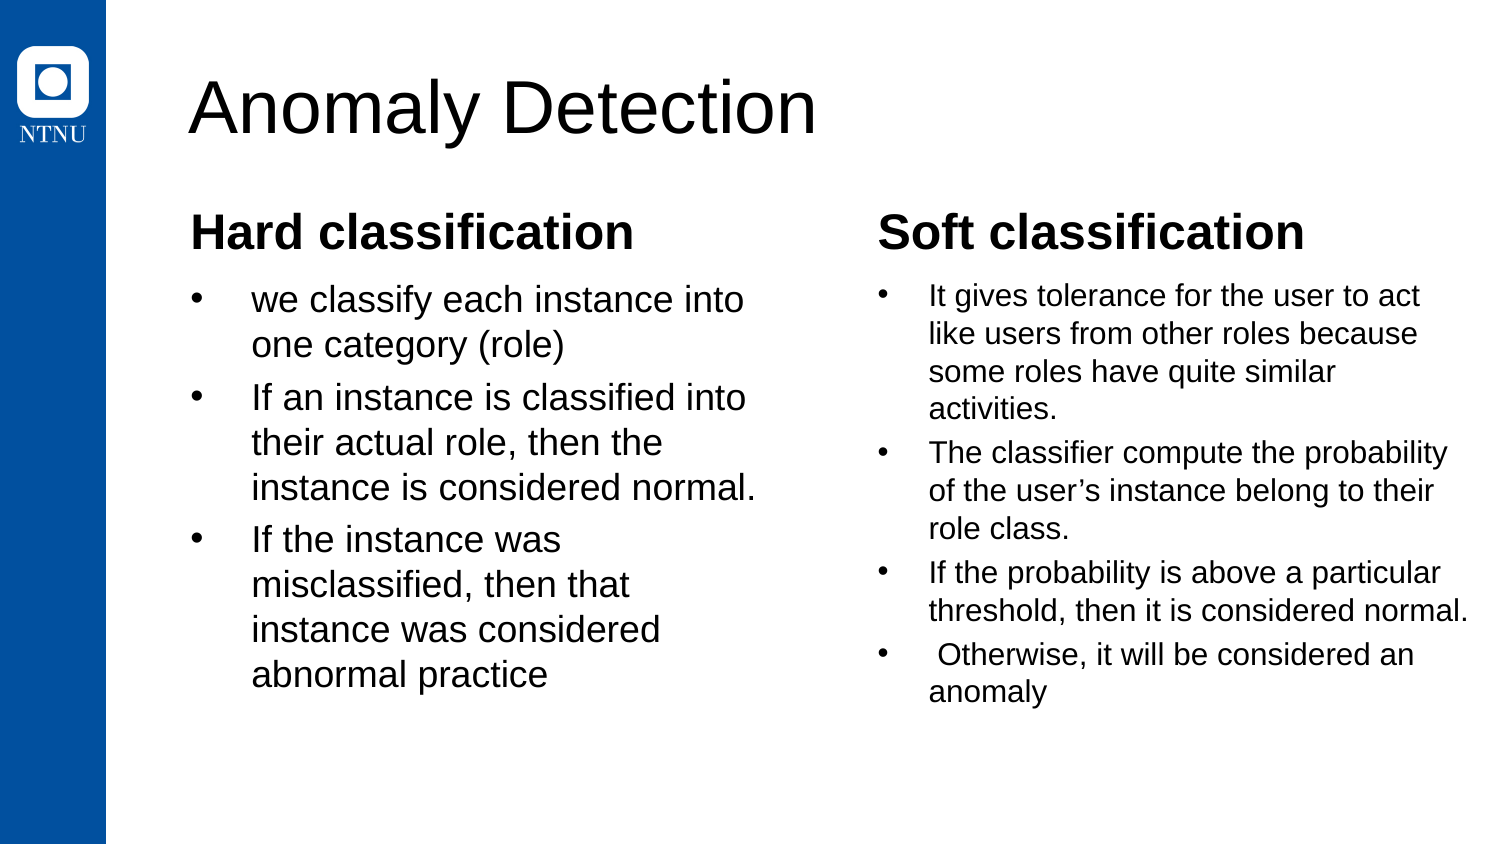

# Anomaly Detection
Hard classification
Soft classification
we classify each instance into one category (role)
If an instance is classified into their actual role, then the instance is considered normal.
If the instance was misclassified, then that instance was considered abnormal practice
It gives tolerance for the user to act like users from other roles because some roles have quite similar activities.
The classifier compute the probability of the user’s instance belong to their role class.
If the probability is above a particular threshold, then it is considered normal.
 Otherwise, it will be considered an anomaly